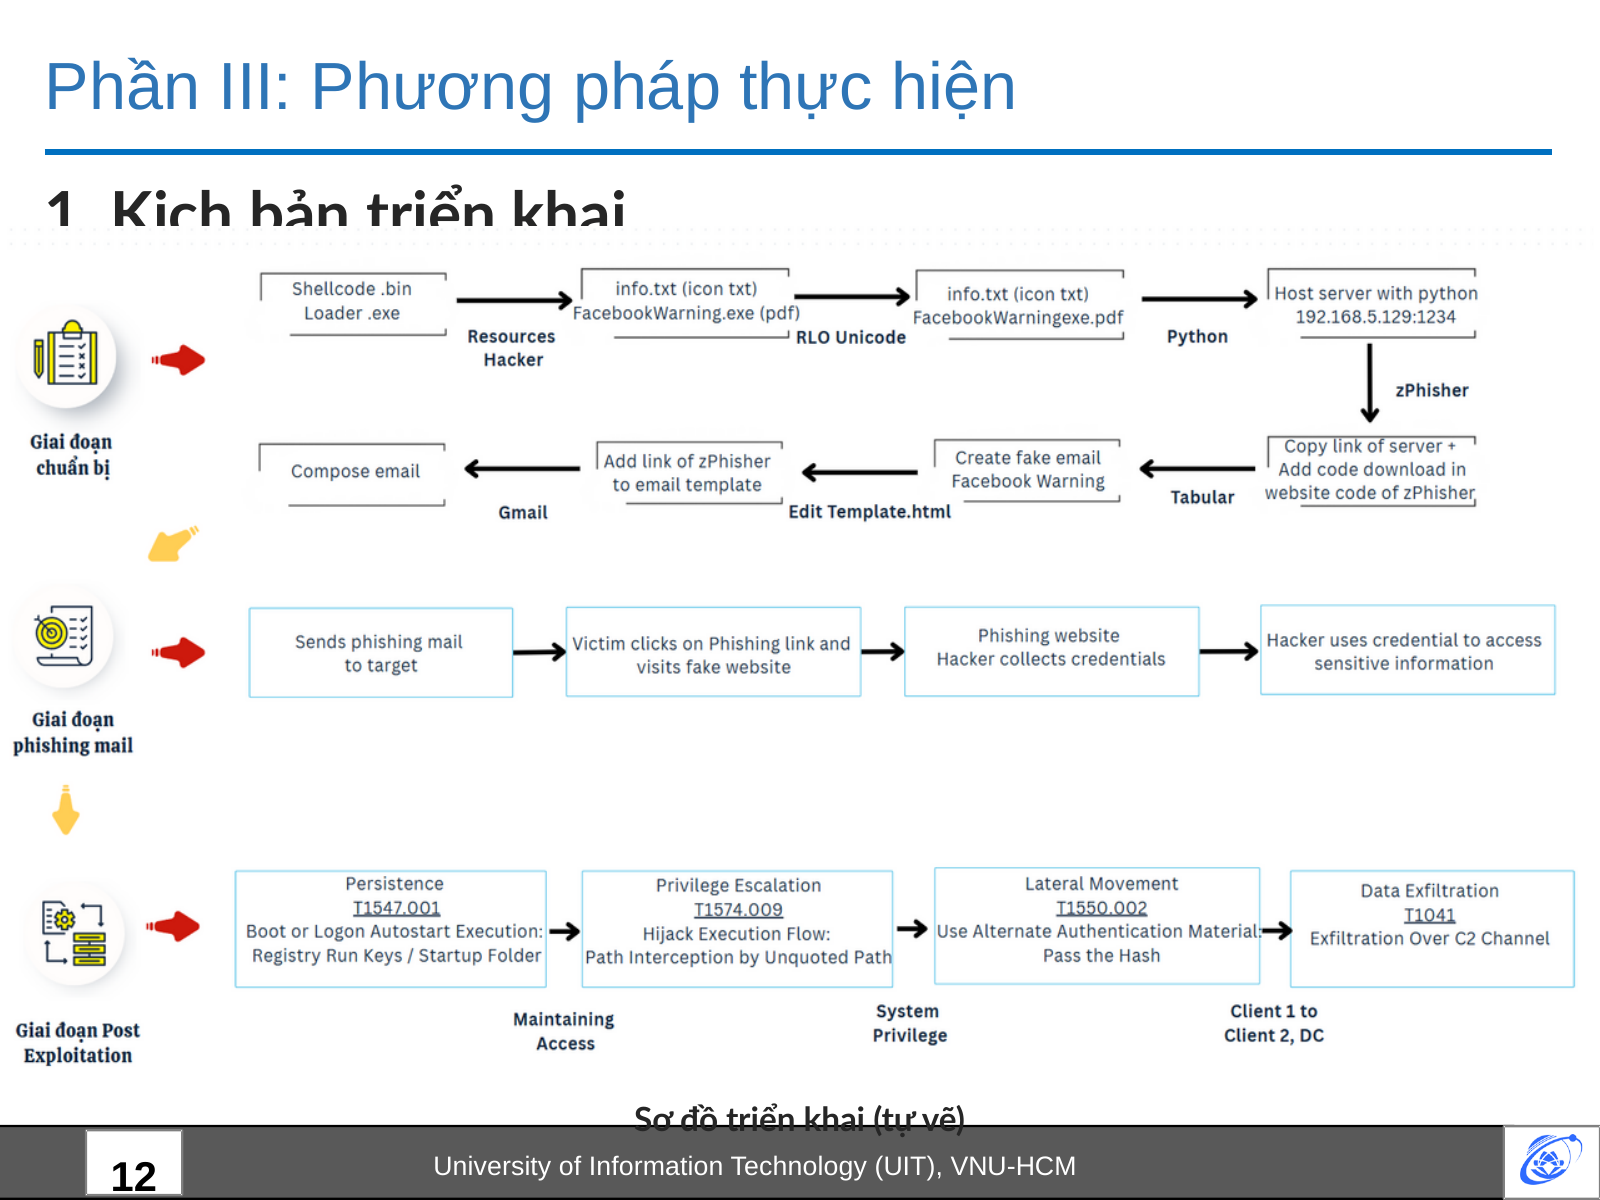

Phần III: Phương pháp thực hiện
1. Kịch bản triển khai

Giai đoạn chuẩn bị:
Sử dụng Havoc tạo payload tấn công dạng shellcode.
Viết script thực thi shellcode trên máy nạn nhân.
Tạo email giả mạo trên ứng dụng Tabular.
Tạo website Facebook giả mạo.
Giai đoạn phishing email:
Gửi email giả mạo đánh lừa nạn nhân.
Chờ đợi nạn nhân chạy file thực thi mã độc.
Giai đoạn khai thác:
Privilege Escalation
Lateral Movement
Exfiltration
Persistence
Sơ đồ triển khai (tự vẽ)

University of Information Technology (UIT), VNU-HCM

12